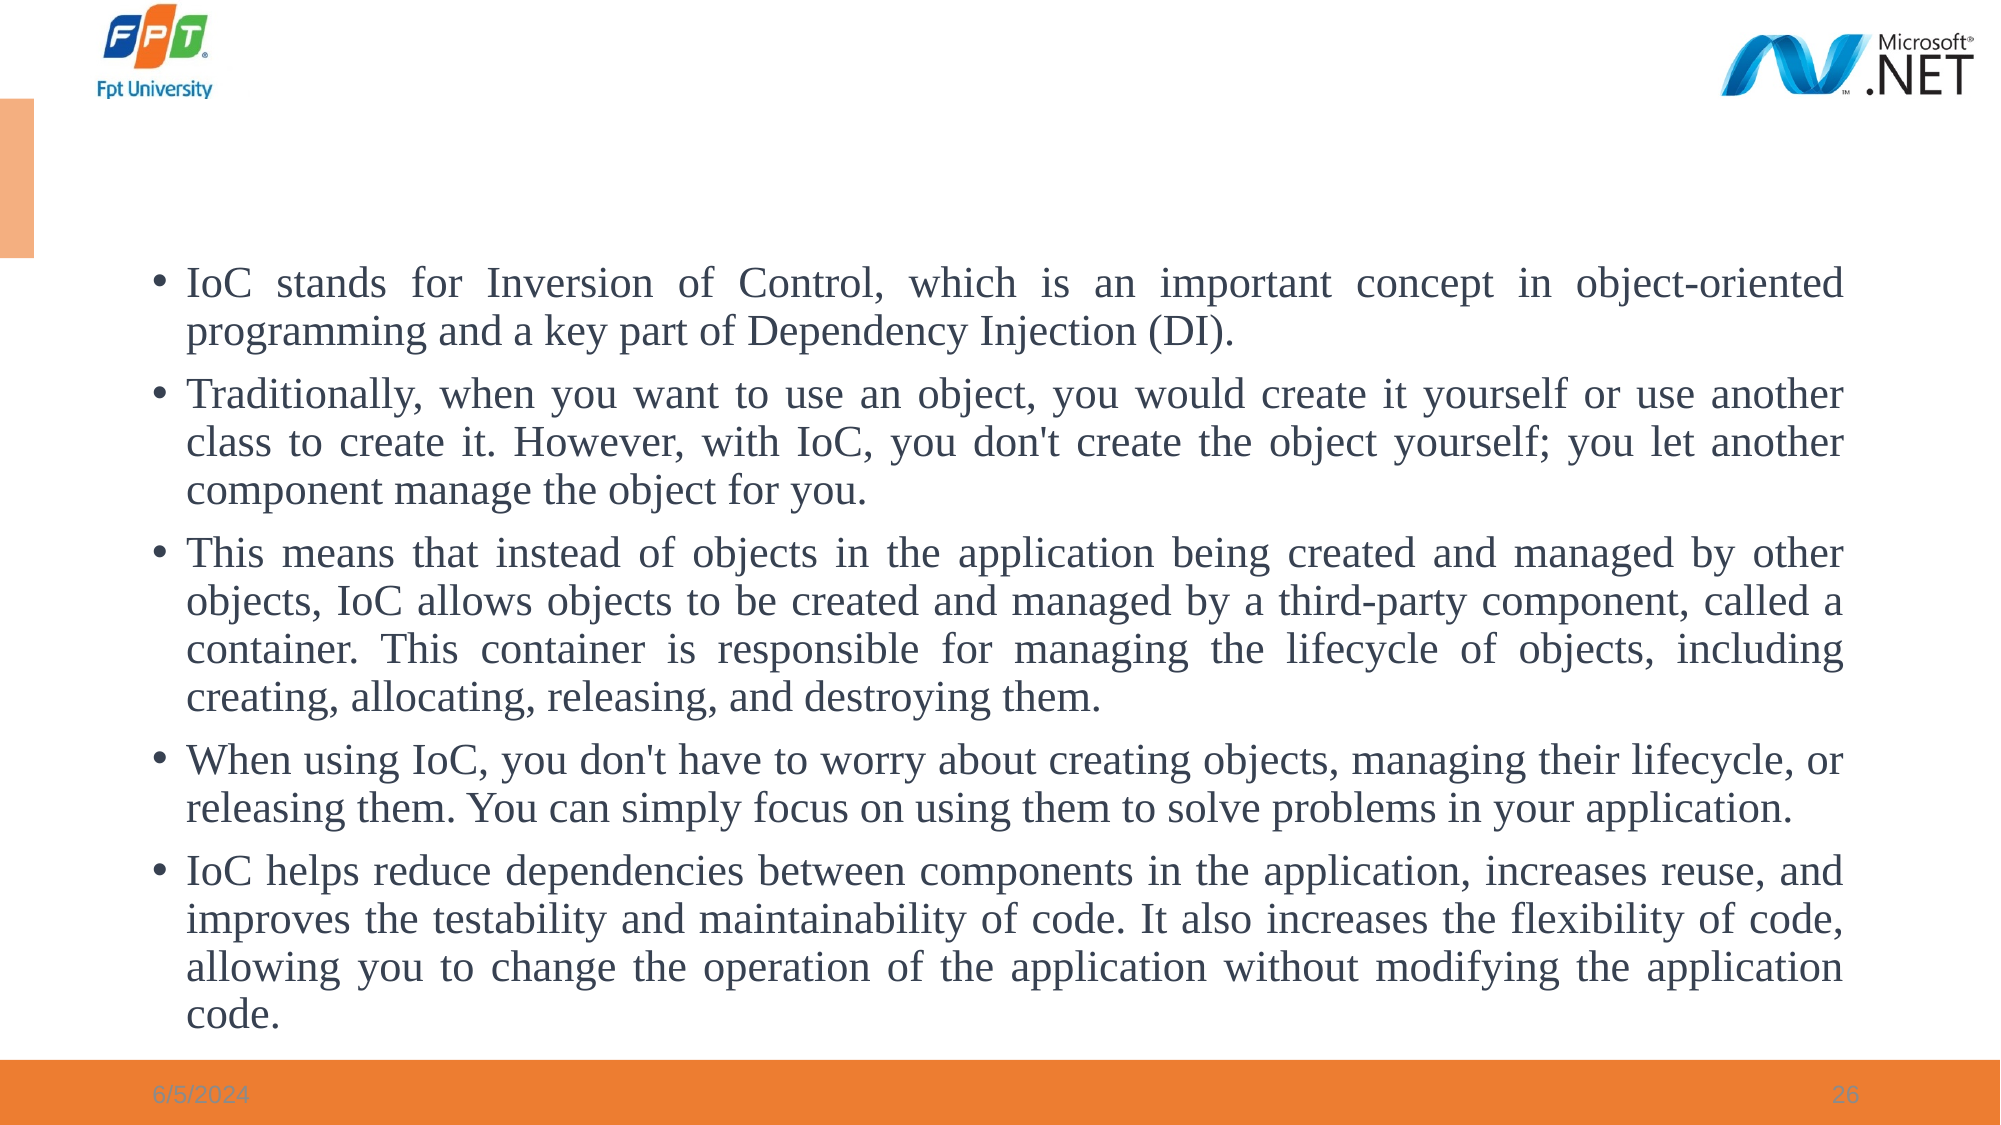

#
IoC stands for Inversion of Control, which is an important concept in object-oriented programming and a key part of Dependency Injection (DI).
Traditionally, when you want to use an object, you would create it yourself or use another class to create it. However, with IoC, you don't create the object yourself; you let another component manage the object for you.
This means that instead of objects in the application being created and managed by other objects, IoC allows objects to be created and managed by a third-party component, called a container. This container is responsible for managing the lifecycle of objects, including creating, allocating, releasing, and destroying them.
When using IoC, you don't have to worry about creating objects, managing their lifecycle, or releasing them. You can simply focus on using them to solve problems in your application.
IoC helps reduce dependencies between components in the application, increases reuse, and improves the testability and maintainability of code. It also increases the flexibility of code, allowing you to change the operation of the application without modifying the application code.
6/5/2024
26